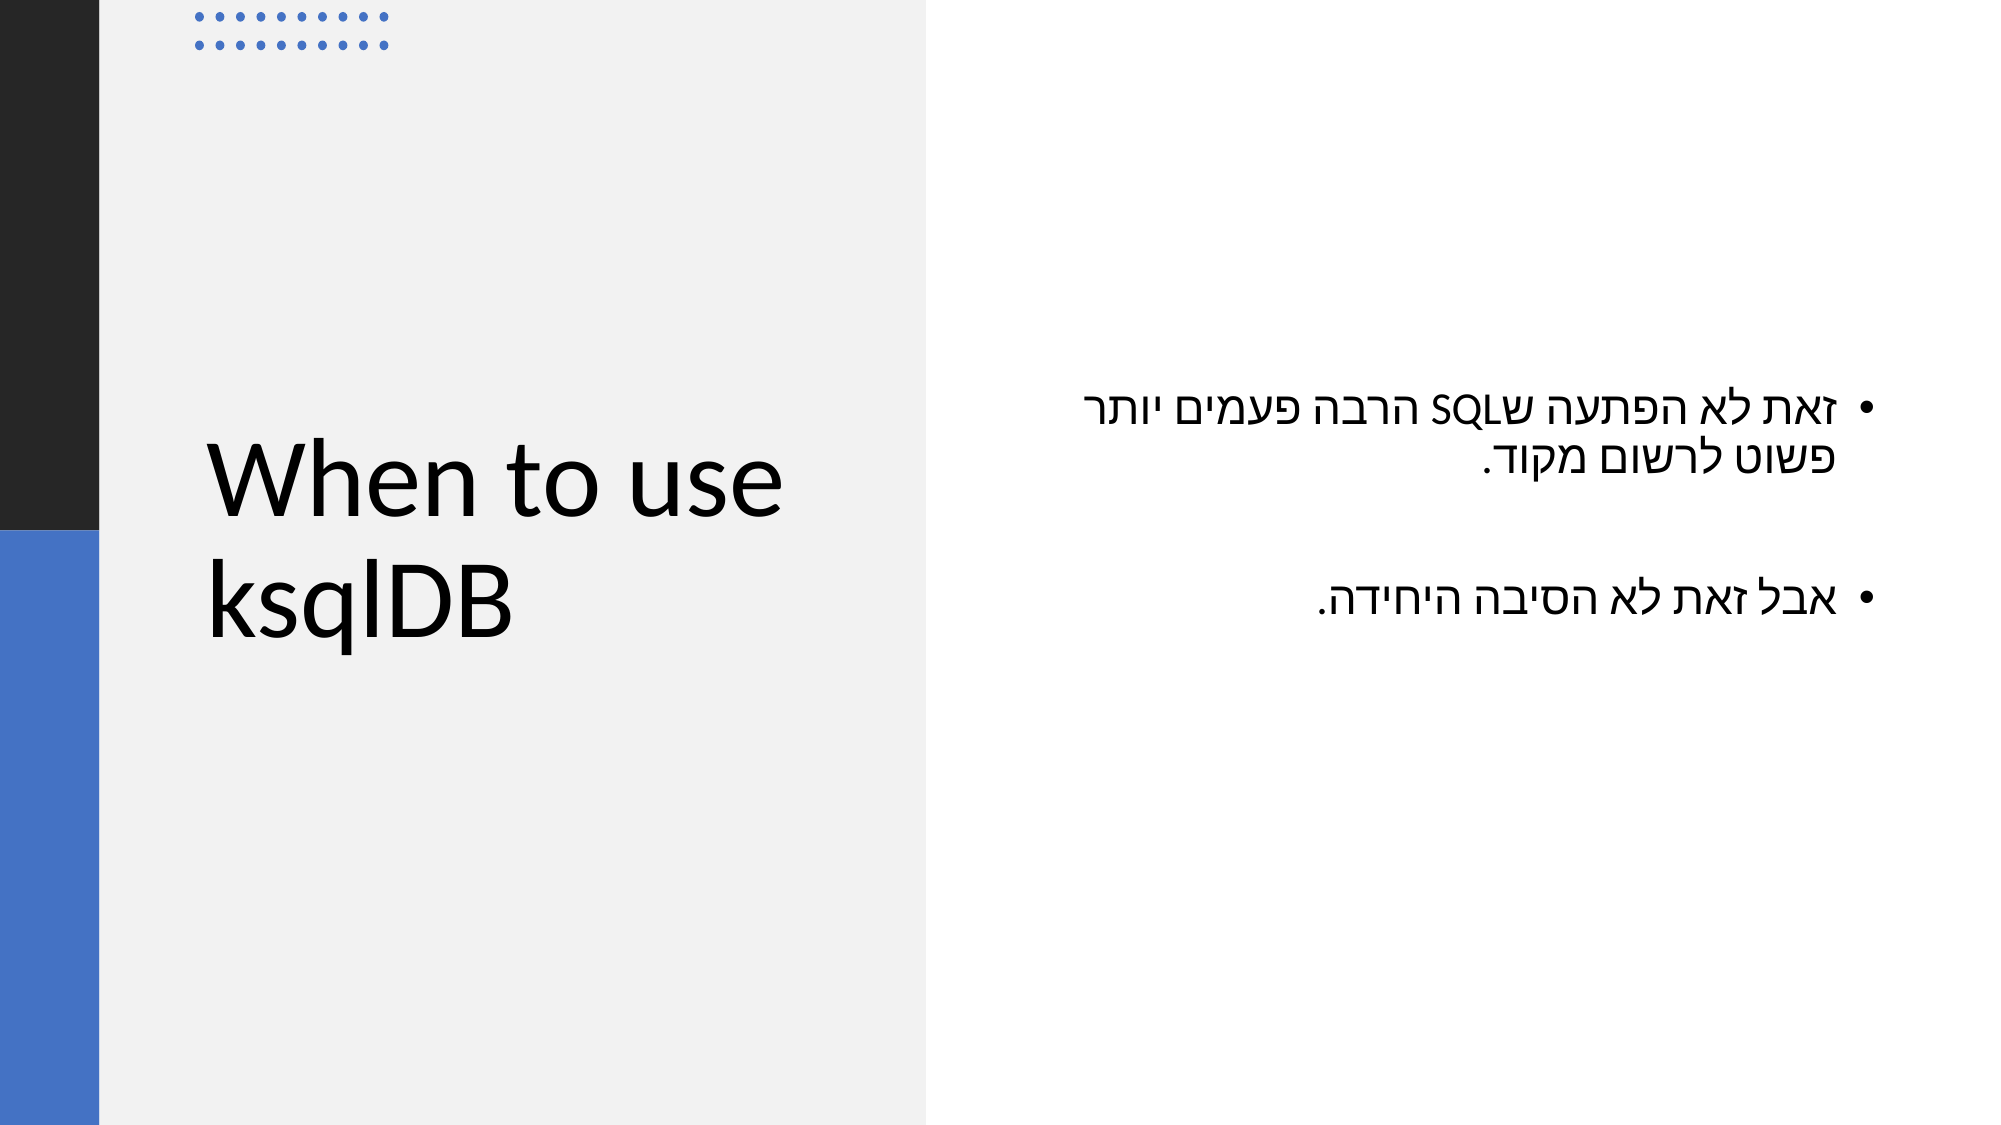

זאת לא הפתעה שSQL הרבה פעמים יותר פשוט לרשום מקוד.

אבל זאת לא הסיבה היחידה.

# When to use ksqlDB